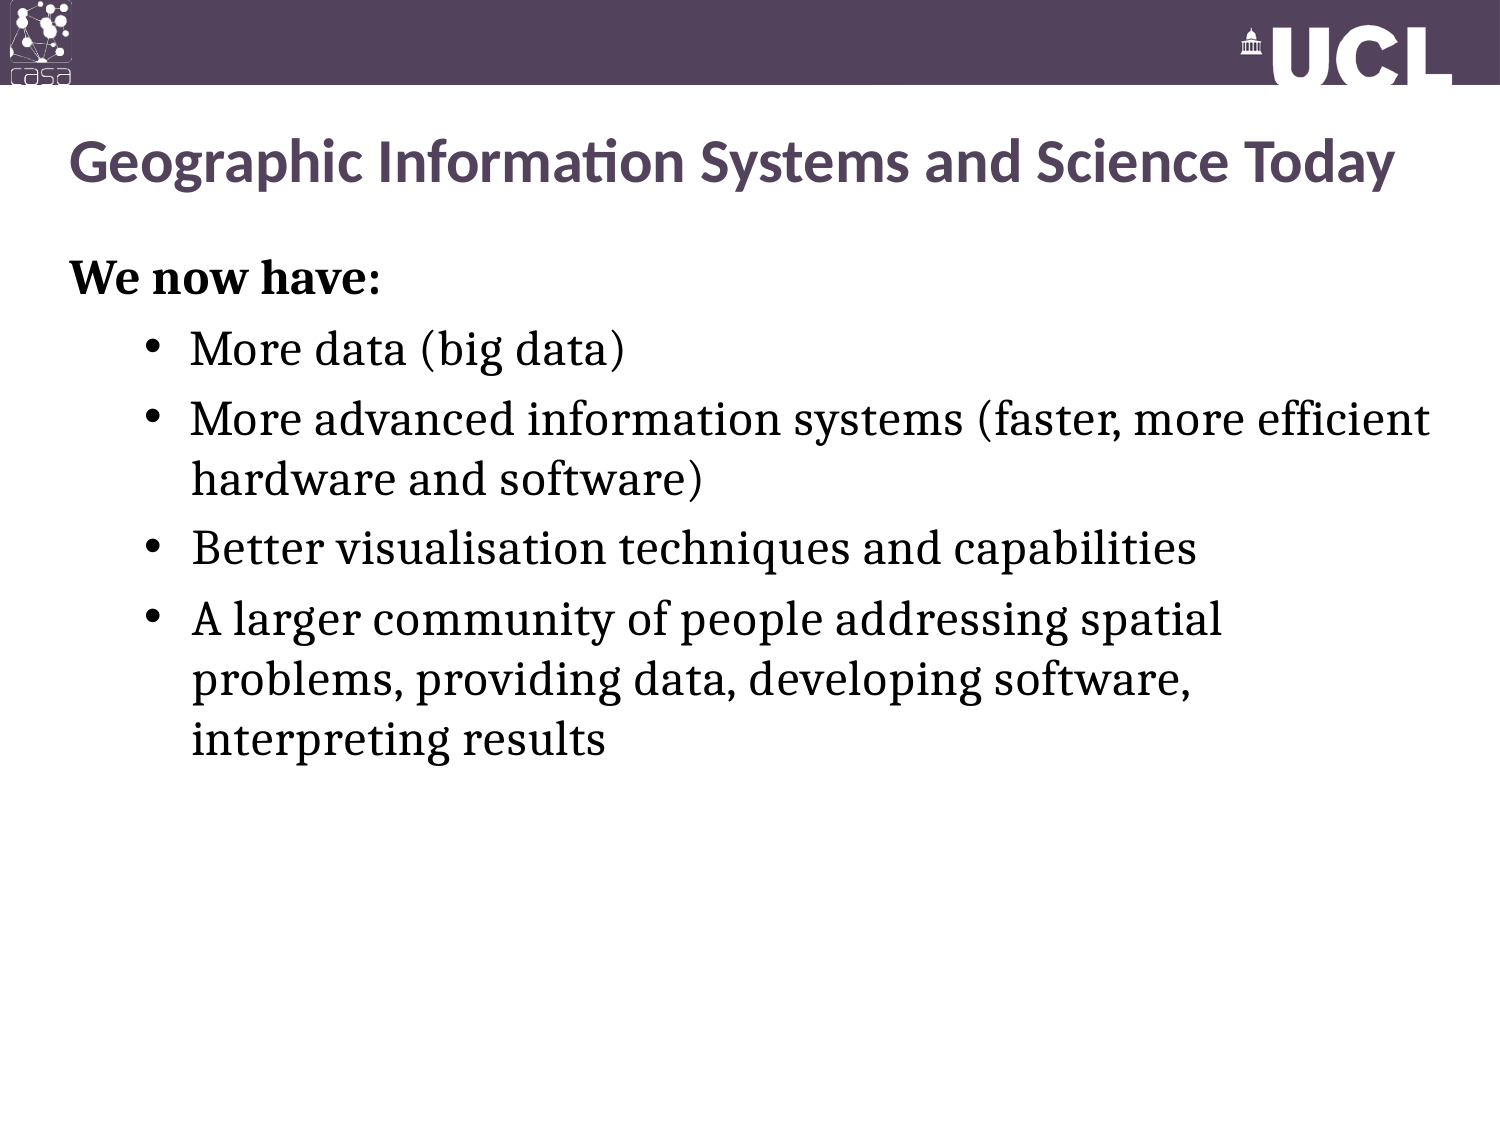

# Geographic Information Systems and Science Today
We now have:
More data (big data)
More advanced information systems (faster, more efficient hardware and software)
Better visualisation techniques and capabilities
A larger community of people addressing spatial problems, providing data, developing software, interpreting results